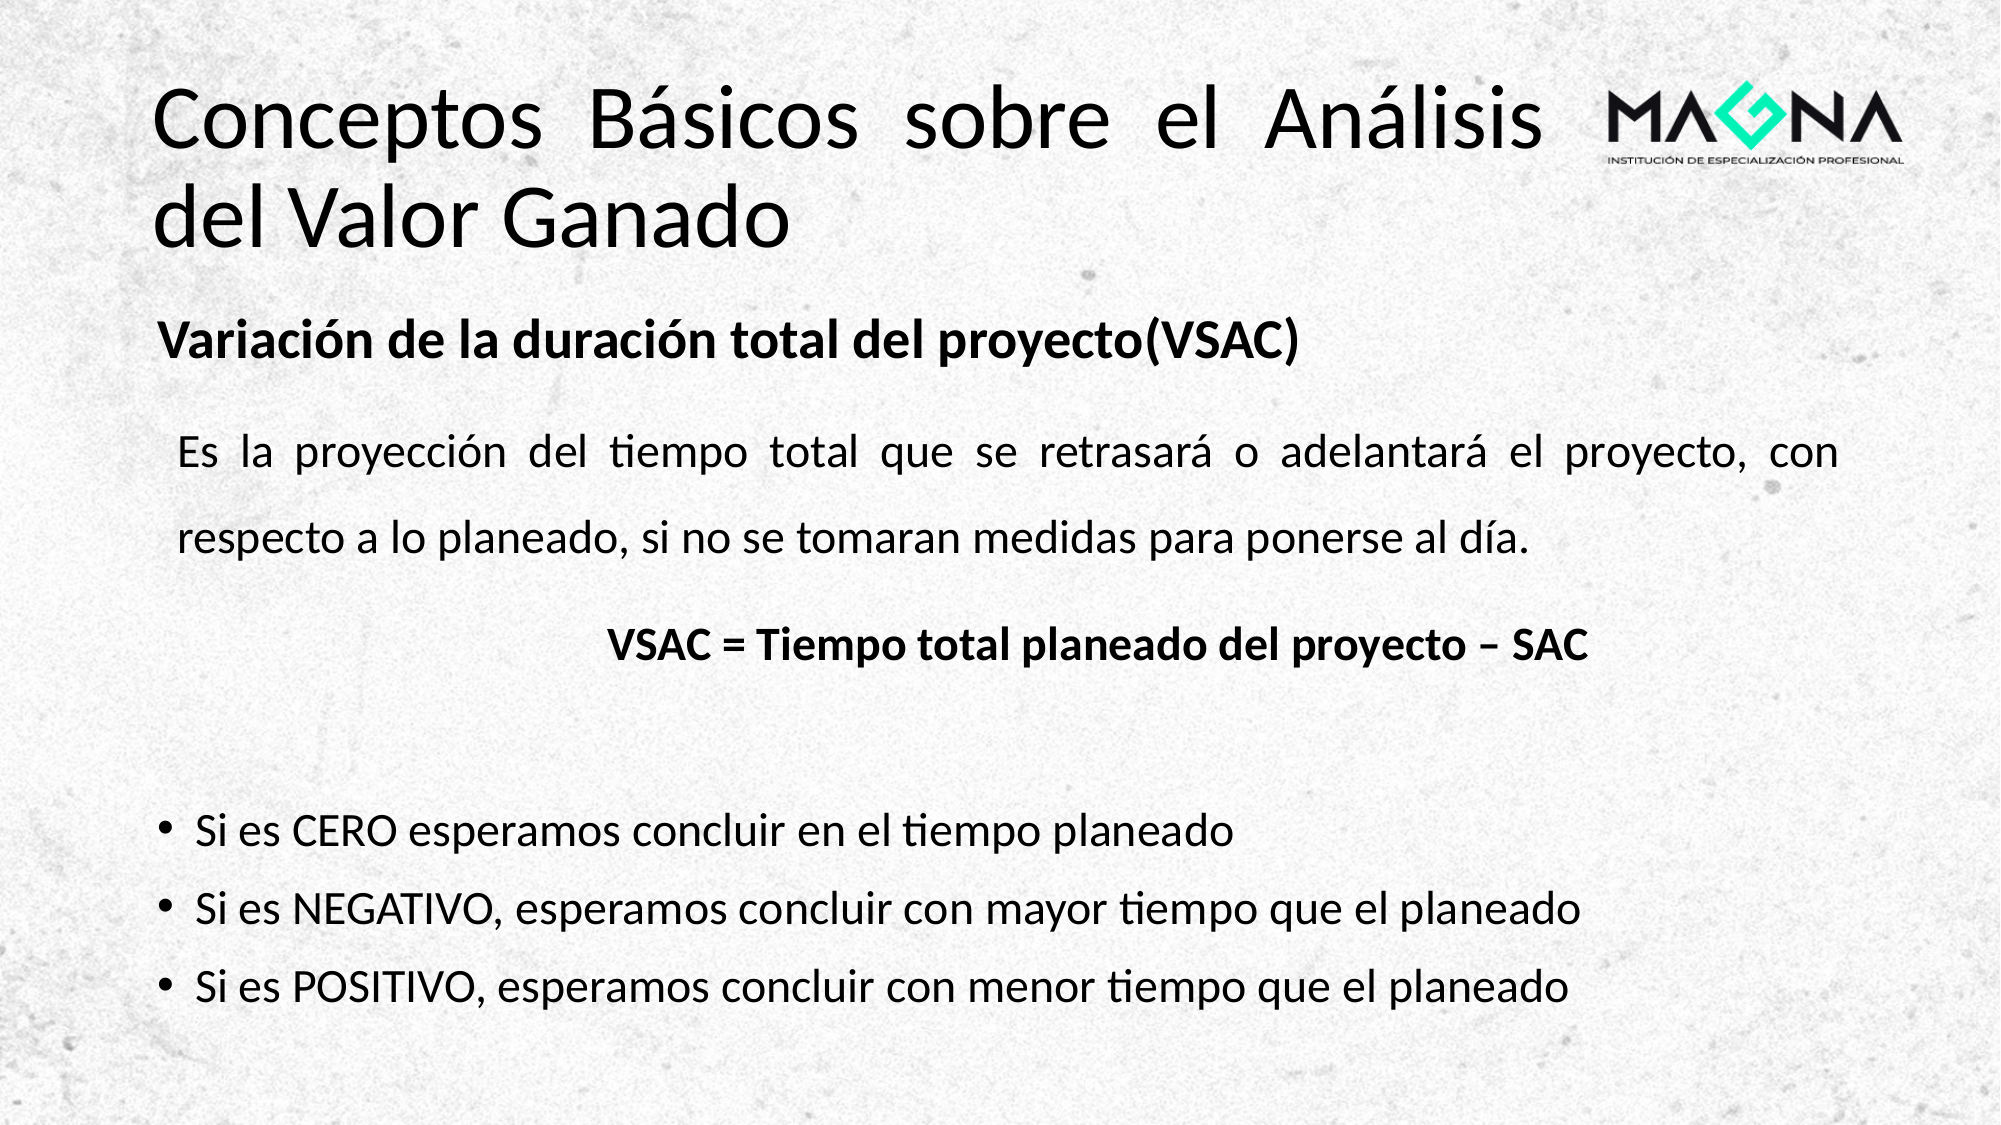

# Conceptos Básicos sobre el Análisis del Valor Ganado
Variación de la duración total del proyecto(VSAC)
Es la proyección del tiempo total que se retrasará o adelantará el proyecto, con respecto a lo planeado, si no se tomaran medidas para ponerse al día.
			VSAC = Tiempo total planeado del proyecto – SAC

Si es CERO esperamos concluir en el tiempo planeado
Si es NEGATIVO, esperamos concluir con mayor tiempo que el planeado
Si es POSITIVO, esperamos concluir con menor tiempo que el planeado